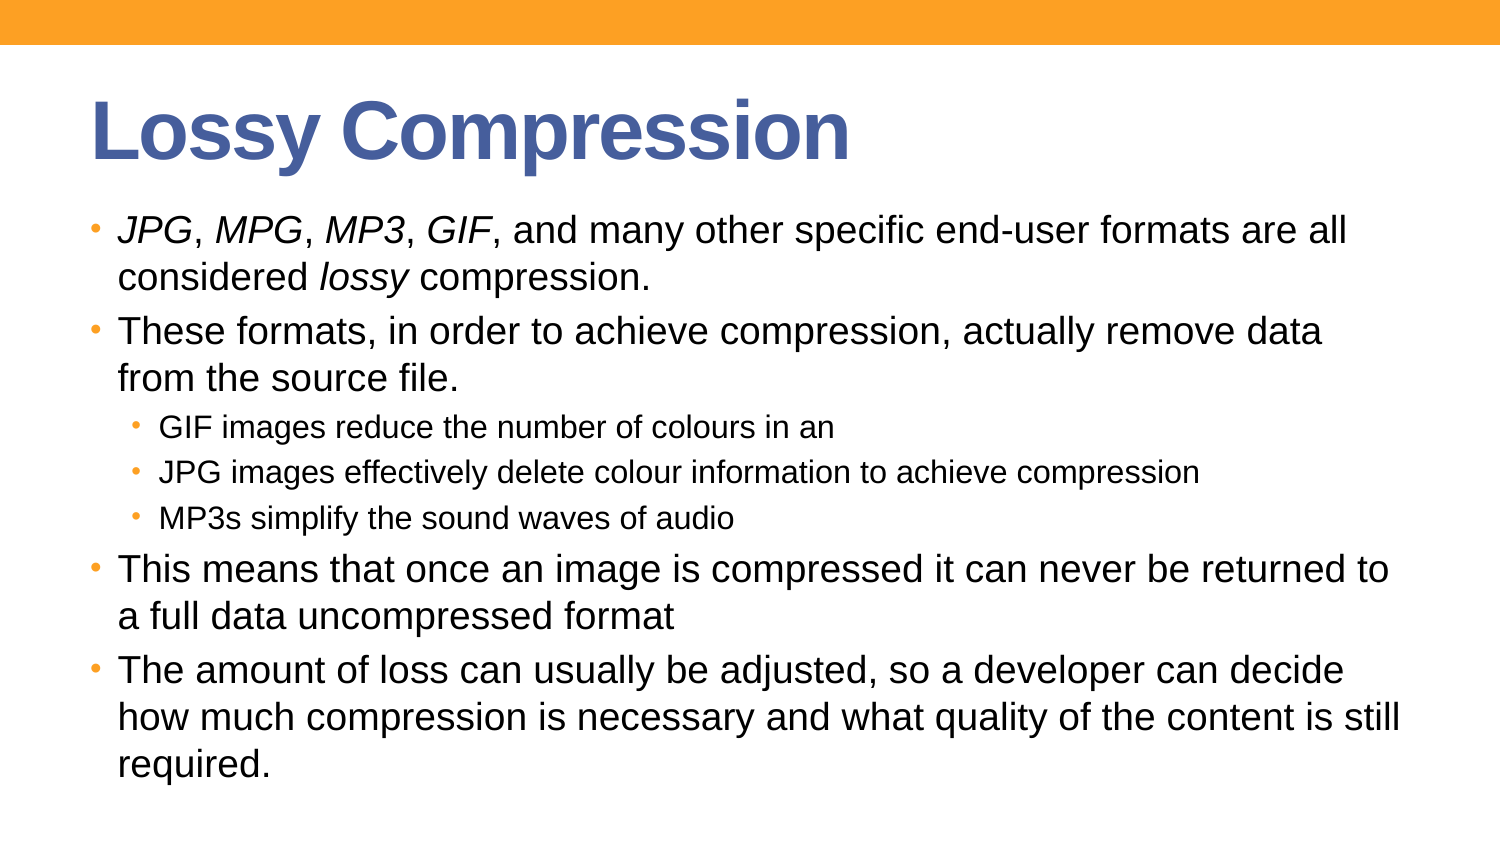

# Lossy Compression
JPG, MPG, MP3, GIF, and many other specific end-user formats are all considered lossy compression.
These formats, in order to achieve compression, actually remove data from the source file.
GIF images reduce the number of colours in an
JPG images effectively delete colour information to achieve compression
MP3s simplify the sound waves of audio
This means that once an image is compressed it can never be returned to a full data uncompressed format
The amount of loss can usually be adjusted, so a developer can decide how much compression is necessary and what quality of the content is still required.